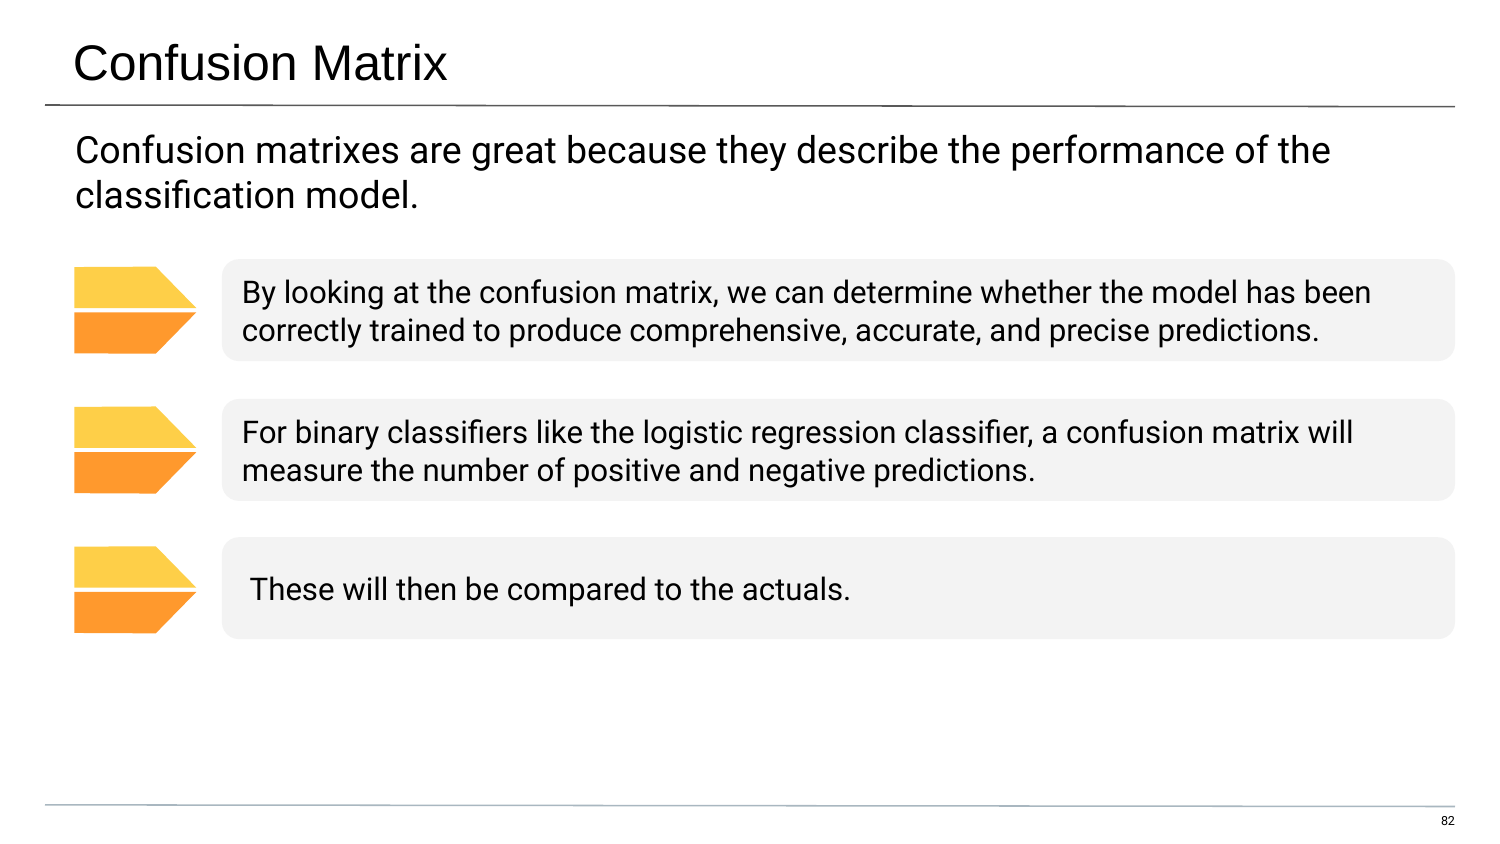

# Confusion Matrix
Confusion matrixes are great because they describe the performance of the classification model.
By looking at the confusion matrix, we can determine whether the model has been correctly trained to produce comprehensive, accurate, and precise predictions.

For binary classifiers like the logistic regression classifier, a confusion matrix will measure the number of positive and negative predictions.

 These will then be compared to the actuals.

82